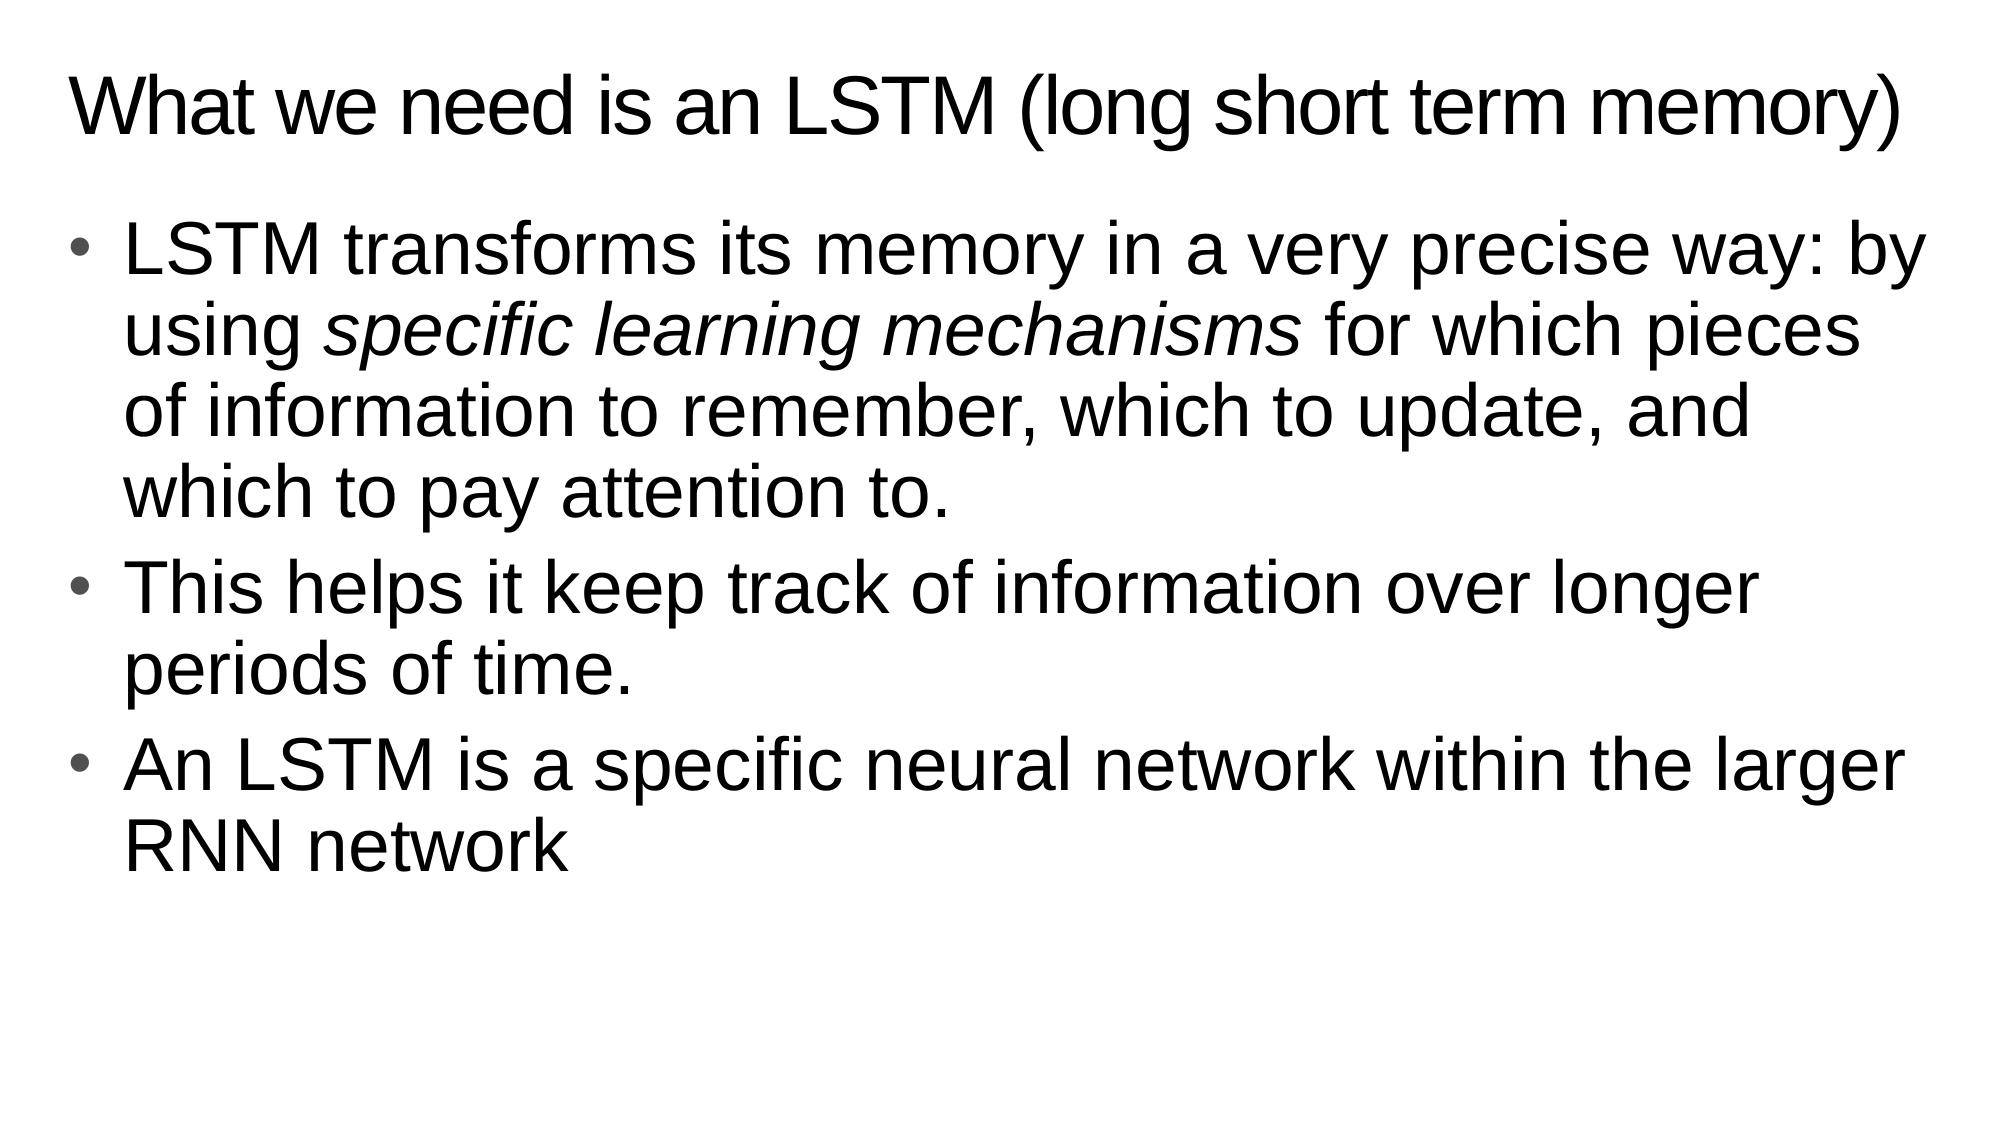

# What we need is an LSTM (long short term memory)
LSTM transforms its memory in a very precise way: by using specific learning mechanisms for which pieces of information to remember, which to update, and which to pay attention to.
This helps it keep track of information over longer periods of time.
An LSTM is a specific neural network within the larger RNN network